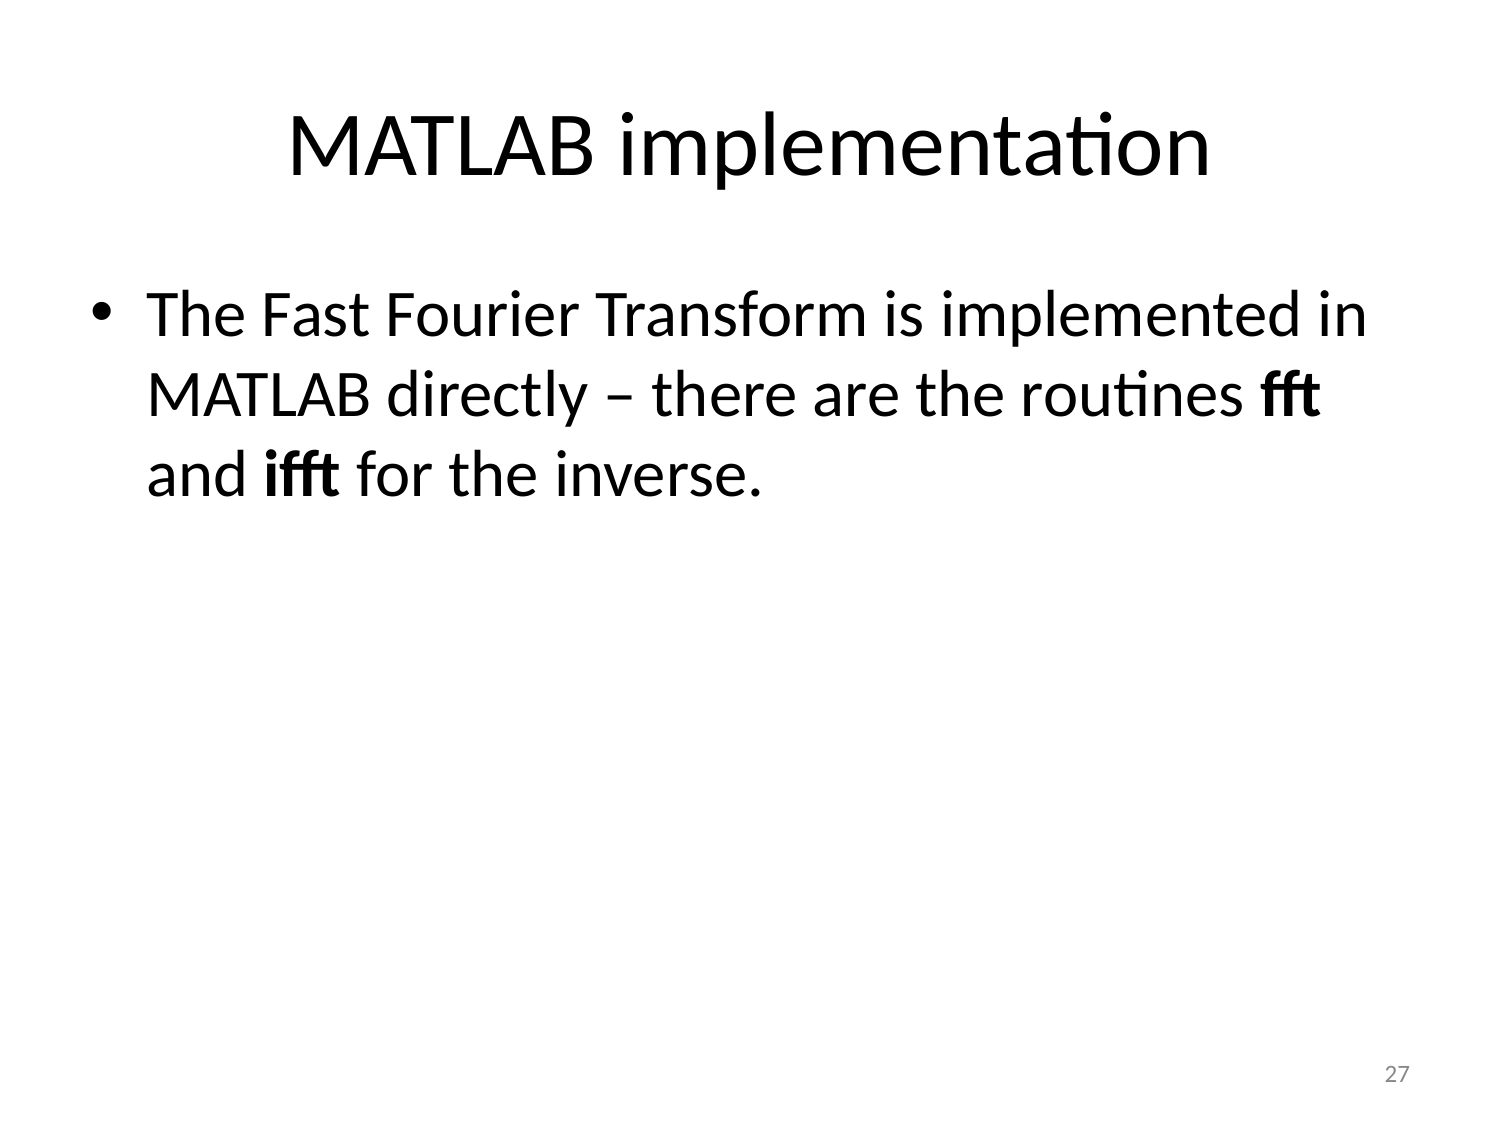

# MATLAB implementation
The Fast Fourier Transform is implemented in MATLAB directly – there are the routines fft and ifft for the inverse.
27